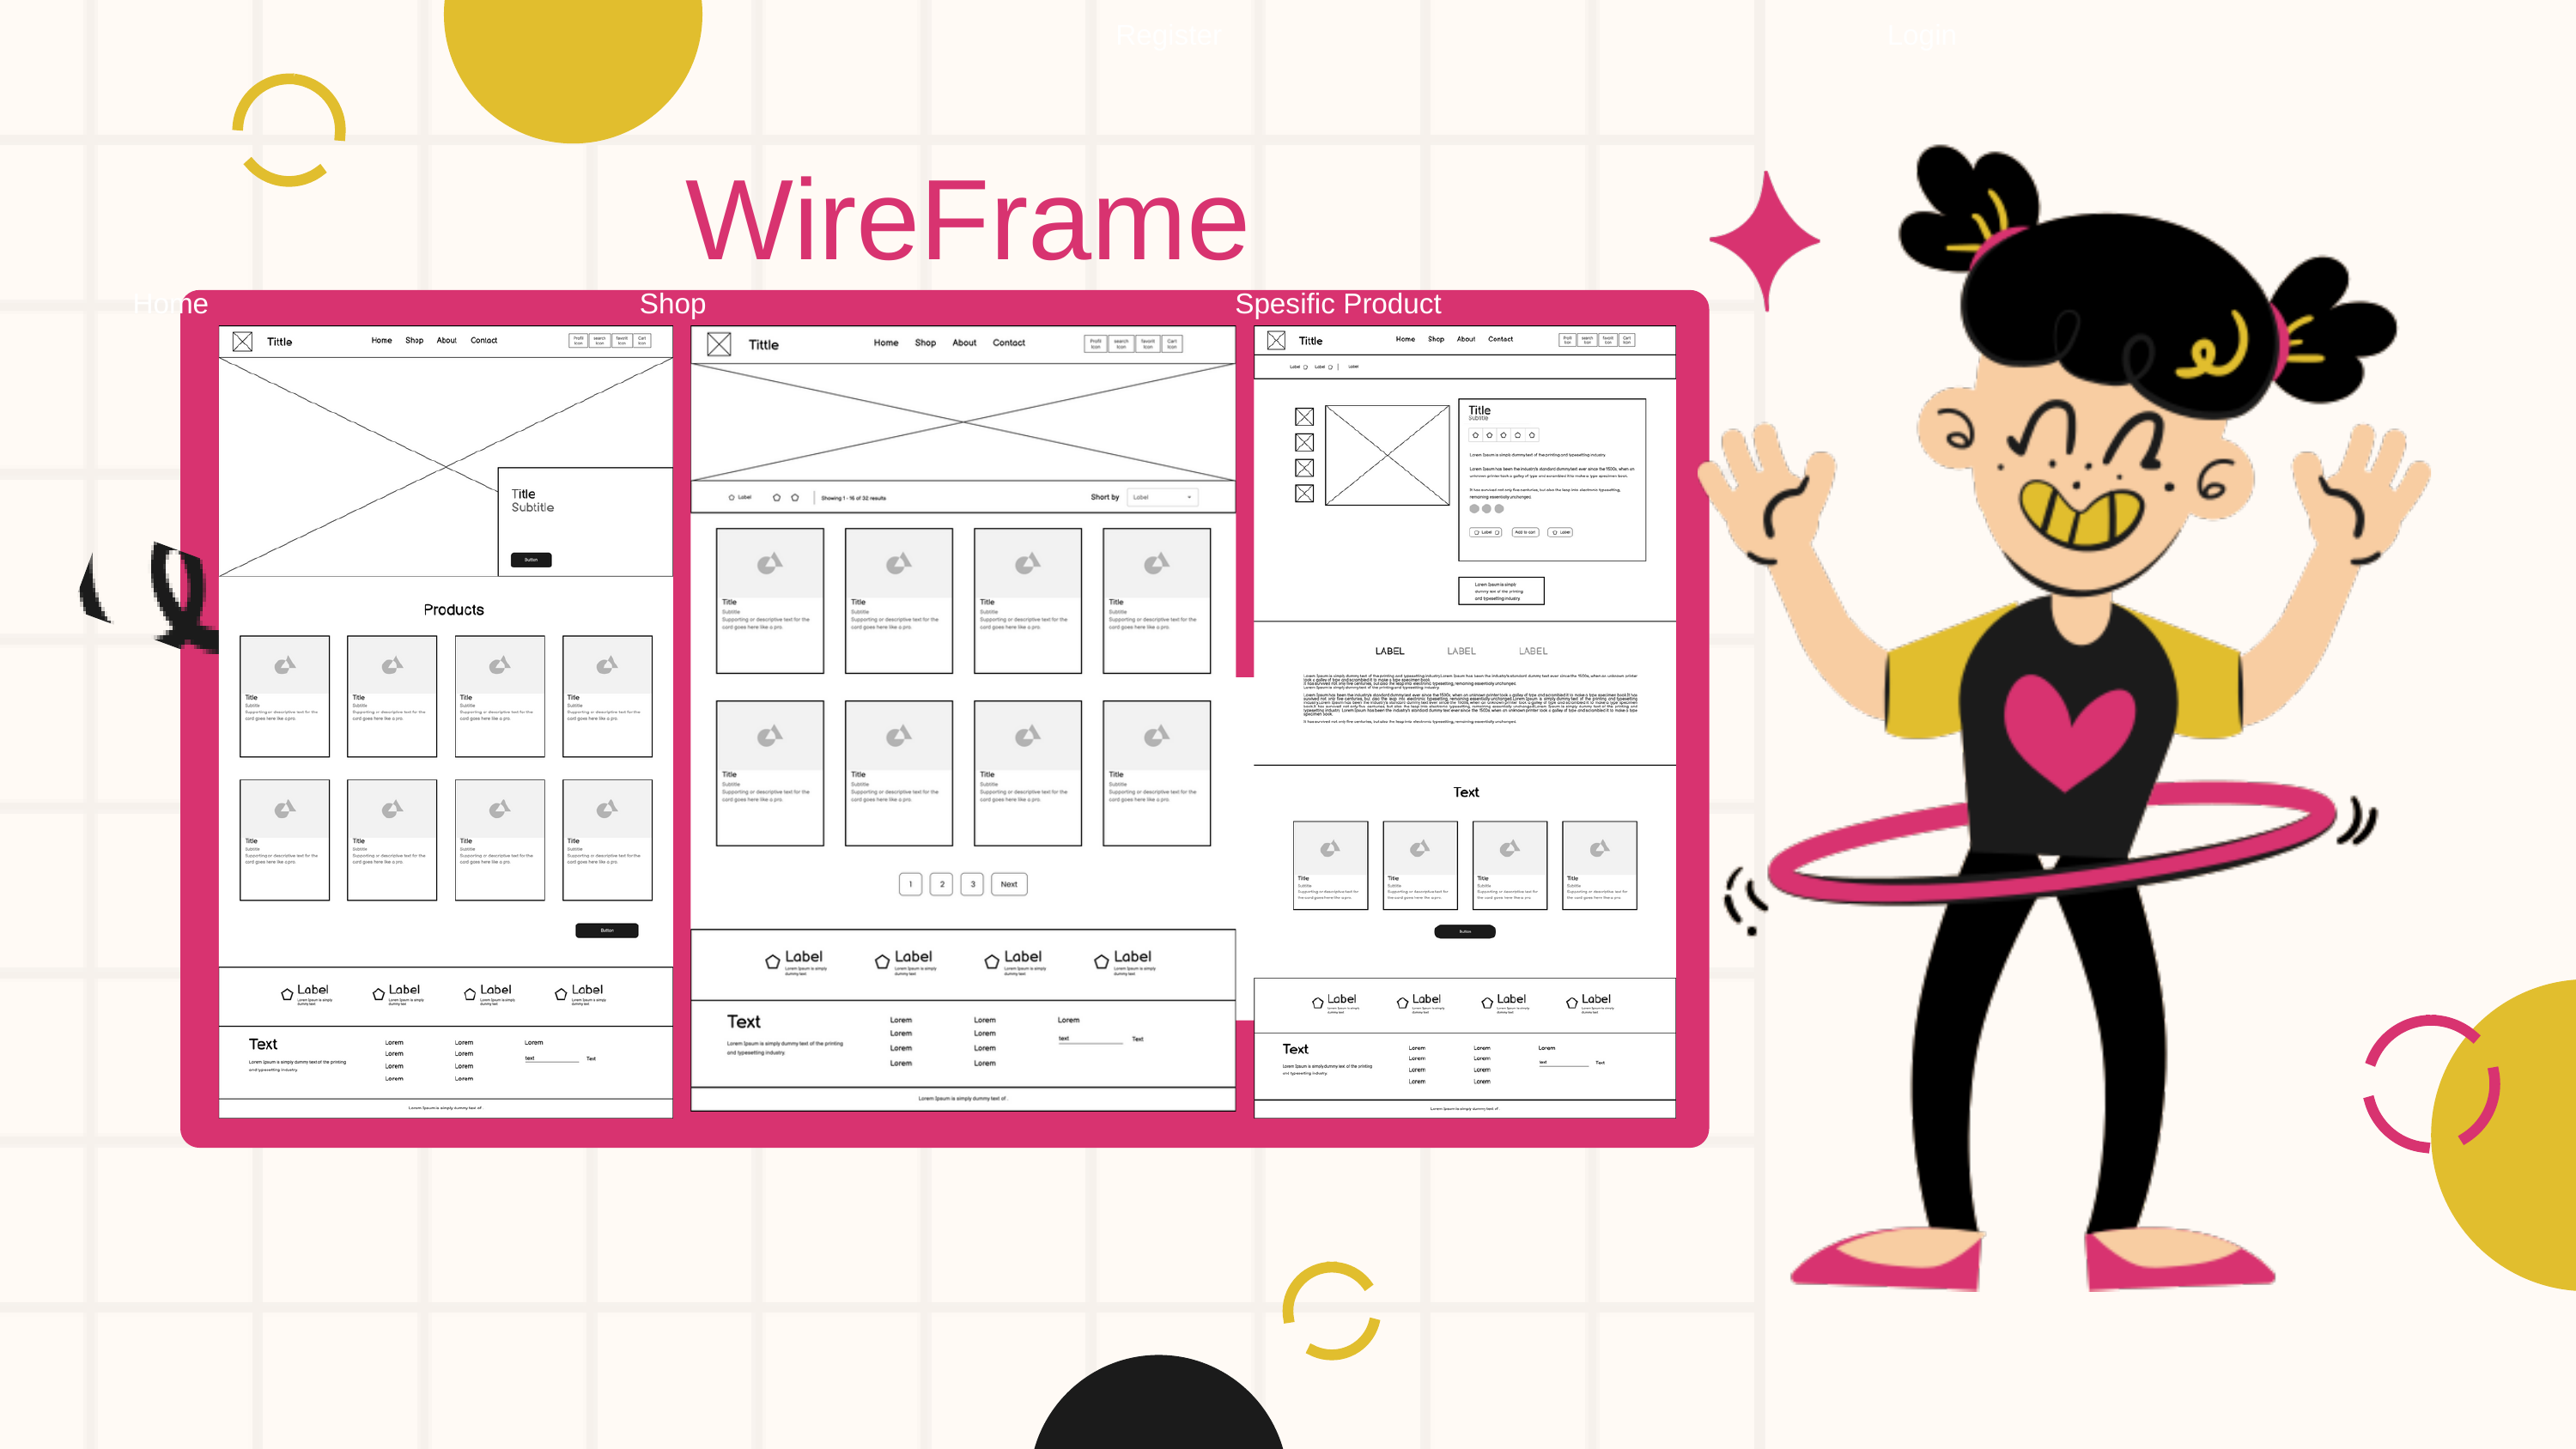

Register
Login

WireFrame

Home
Shop
Spesific Product